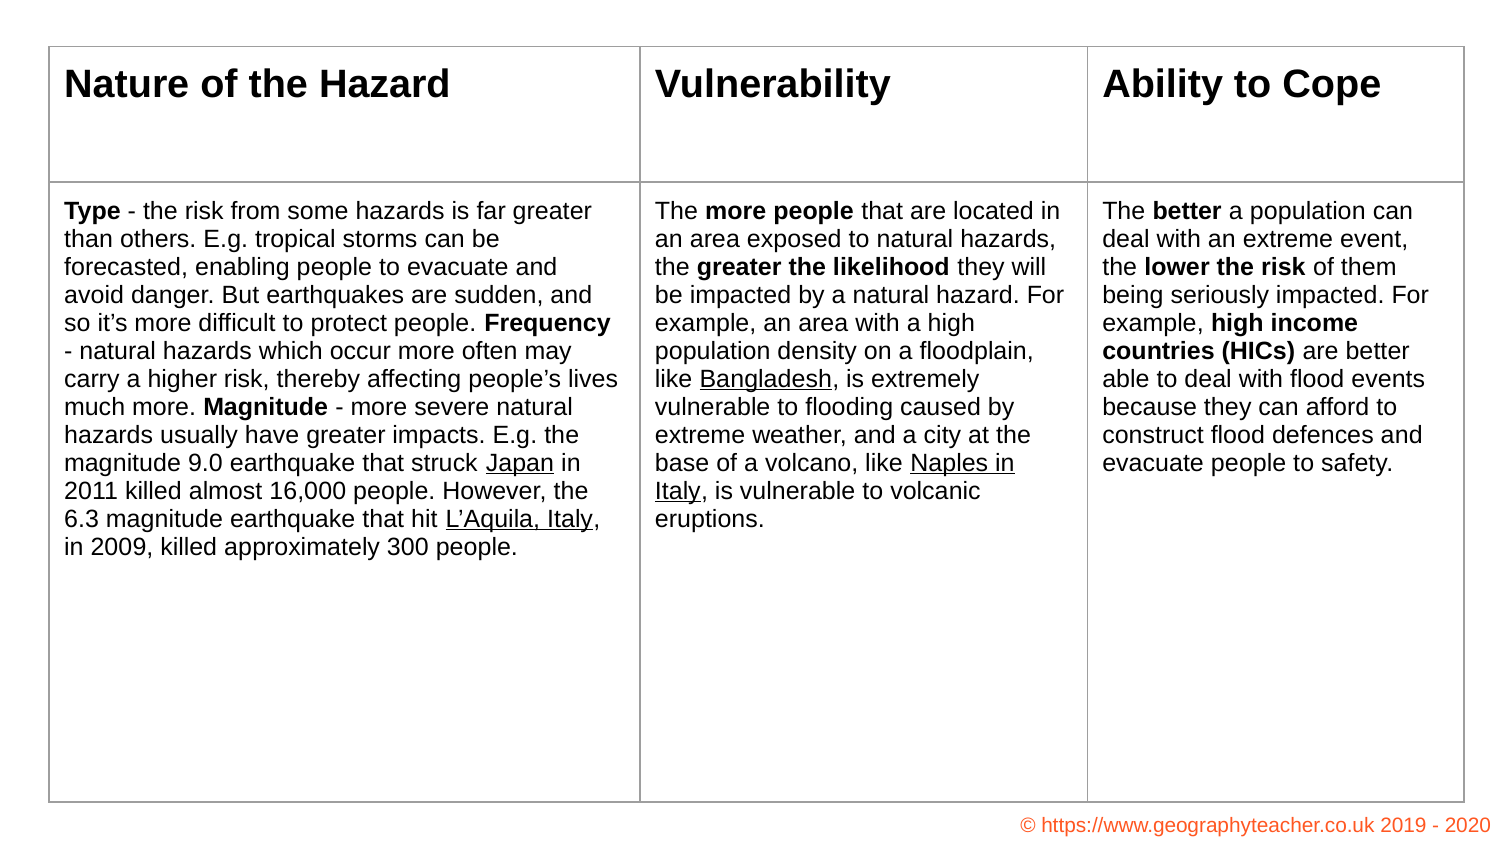

| Nature of the Hazard | Vulnerability | Ability to Cope |
| --- | --- | --- |
| Type - the risk from some hazards is far greater than others. E.g. tropical storms can be forecasted, enabling people to evacuate and avoid danger. But earthquakes are sudden, and so it’s more difficult to protect people. Frequency - natural hazards which occur more often may carry a higher risk, thereby affecting people’s lives much more. Magnitude - more severe natural hazards usually have greater impacts. E.g. the magnitude 9.0 earthquake that struck Japan in 2011 killed almost 16,000 people. However, the 6.3 magnitude earthquake that hit L’Aquila, Italy, in 2009, killed approximately 300 people. | The more people that are located in an area exposed to natural hazards, the greater the likelihood they will be impacted by a natural hazard. For example, an area with a high population density on a floodplain, like Bangladesh, is extremely vulnerable to flooding caused by extreme weather, and a city at the base of a volcano, like Naples in Italy, is vulnerable to volcanic eruptions. | The better a population can deal with an extreme event, the lower the risk of them being seriously impacted. For example, high income countries (HICs) are better able to deal with flood events because they can afford to construct flood defences and evacuate people to safety. |